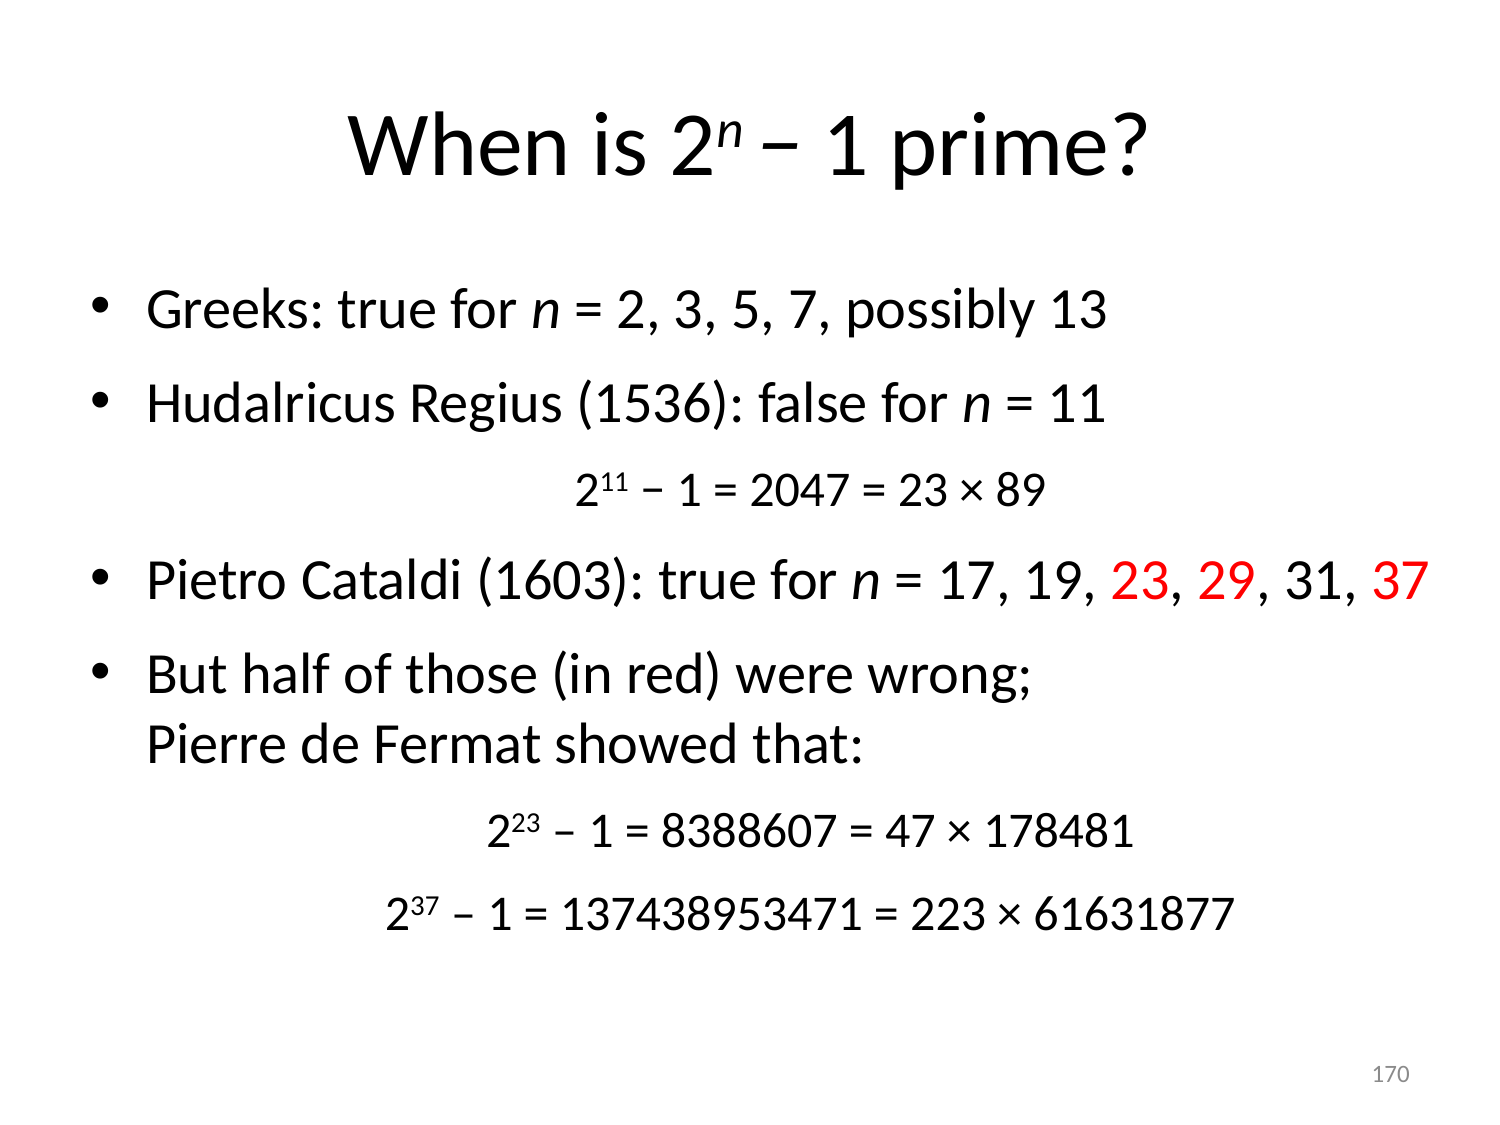

# When is 2n − 1 prime?
Greeks: true for n = 2, 3, 5, 7, possibly 13
Hudalricus Regius (1536): false for n = 11
211 − 1 = 2047 = 23 × 89
Pietro Cataldi (1603): true for n = 17, 19, 23, 29, 31, 37
But half of those (in red) were wrong;
Pierre de Fermat showed that:
223 – 1 = 8388607 = 47 × 178481
237 – 1 = 137438953471 = 223 × 61631877
170